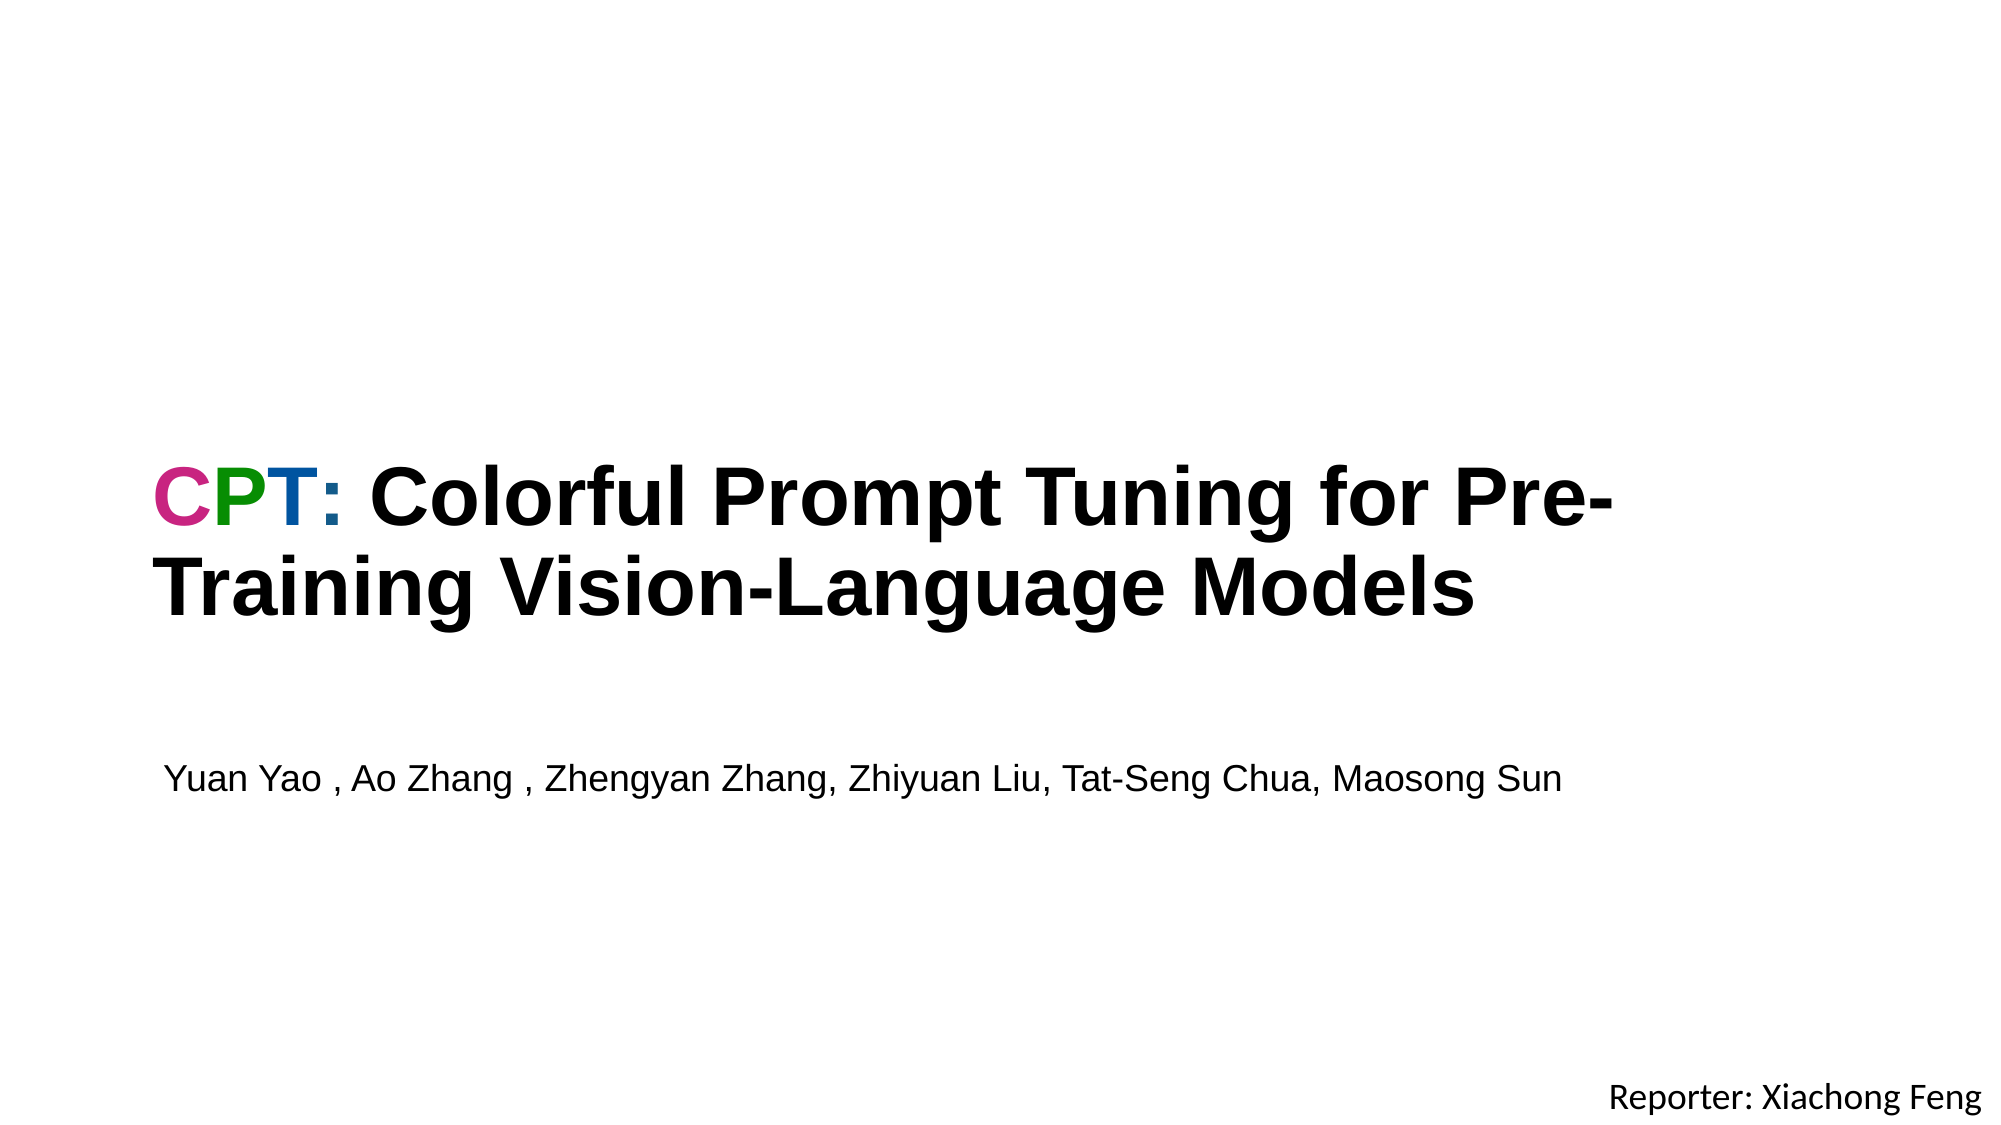

# CPT: Colorful Prompt Tuning for Pre-Training Vision-Language Models
Yuan Yao , Ao Zhang , Zhengyan Zhang, Zhiyuan Liu, Tat-Seng Chua, Maosong Sun
Reporter: Xiachong Feng